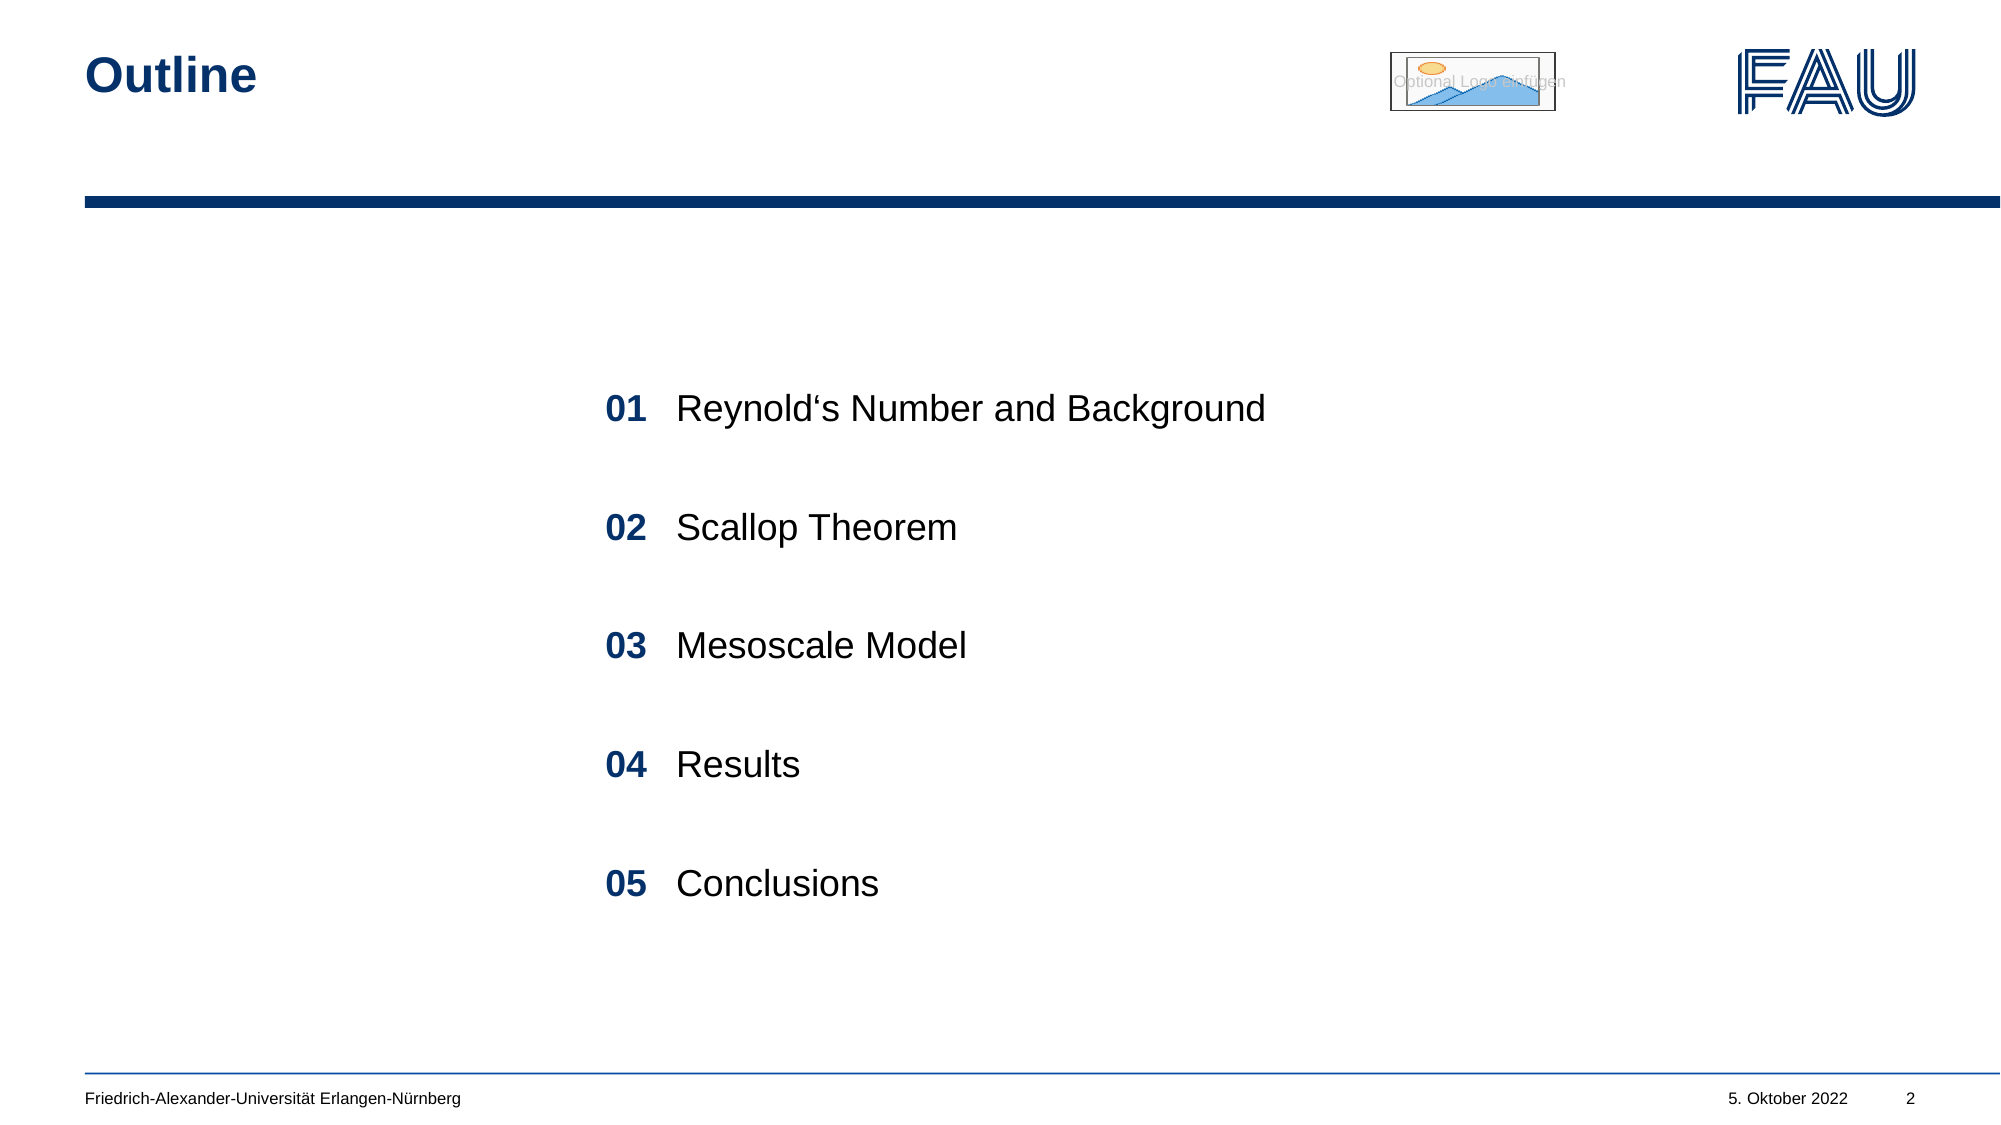

# Outline

01
Reynold‘s Number and Background
02
Scallop Theorem
03
Mesoscale Model
04
Results
05
Conclusions
Friedrich-Alexander-Universität Erlangen-Nürnberg
5. Oktober 2022
2